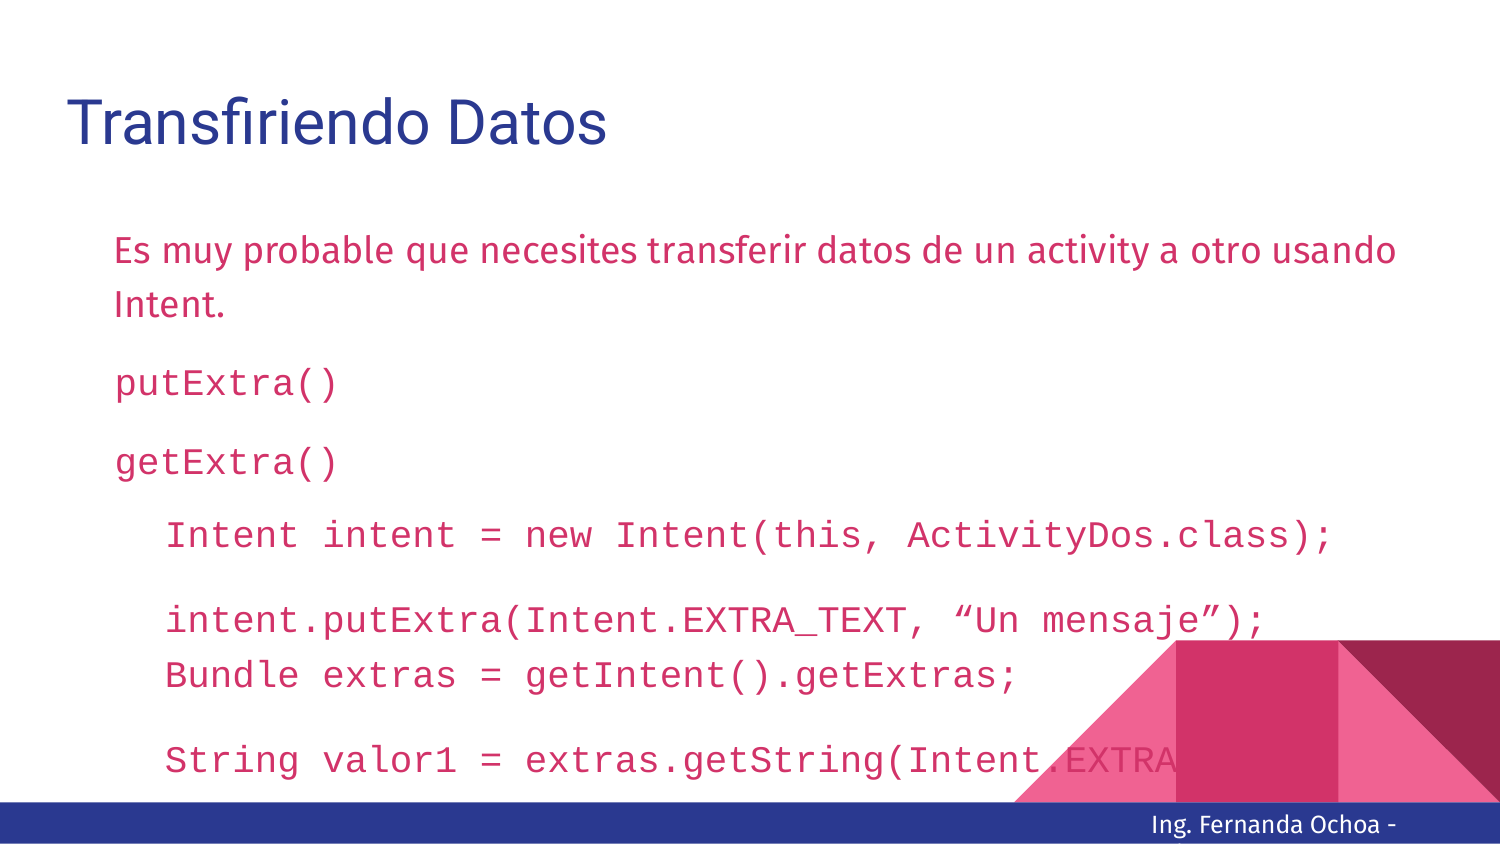

# Transfiriendo Datos
Es muy probable que necesites transferir datos de un activity a otro usando Intent.
putExtra()
getExtra()

Intent intent = new Intent(this, ActivityDos.class);

intent.putExtra(Intent.EXTRA_TEXT, “Un mensaje”);
Bundle extras = getIntent().getExtras;

String valor1 = extras.getString(Intent.EXTRA_TEXT)
Ing. Fernanda Ochoa - @imonsh